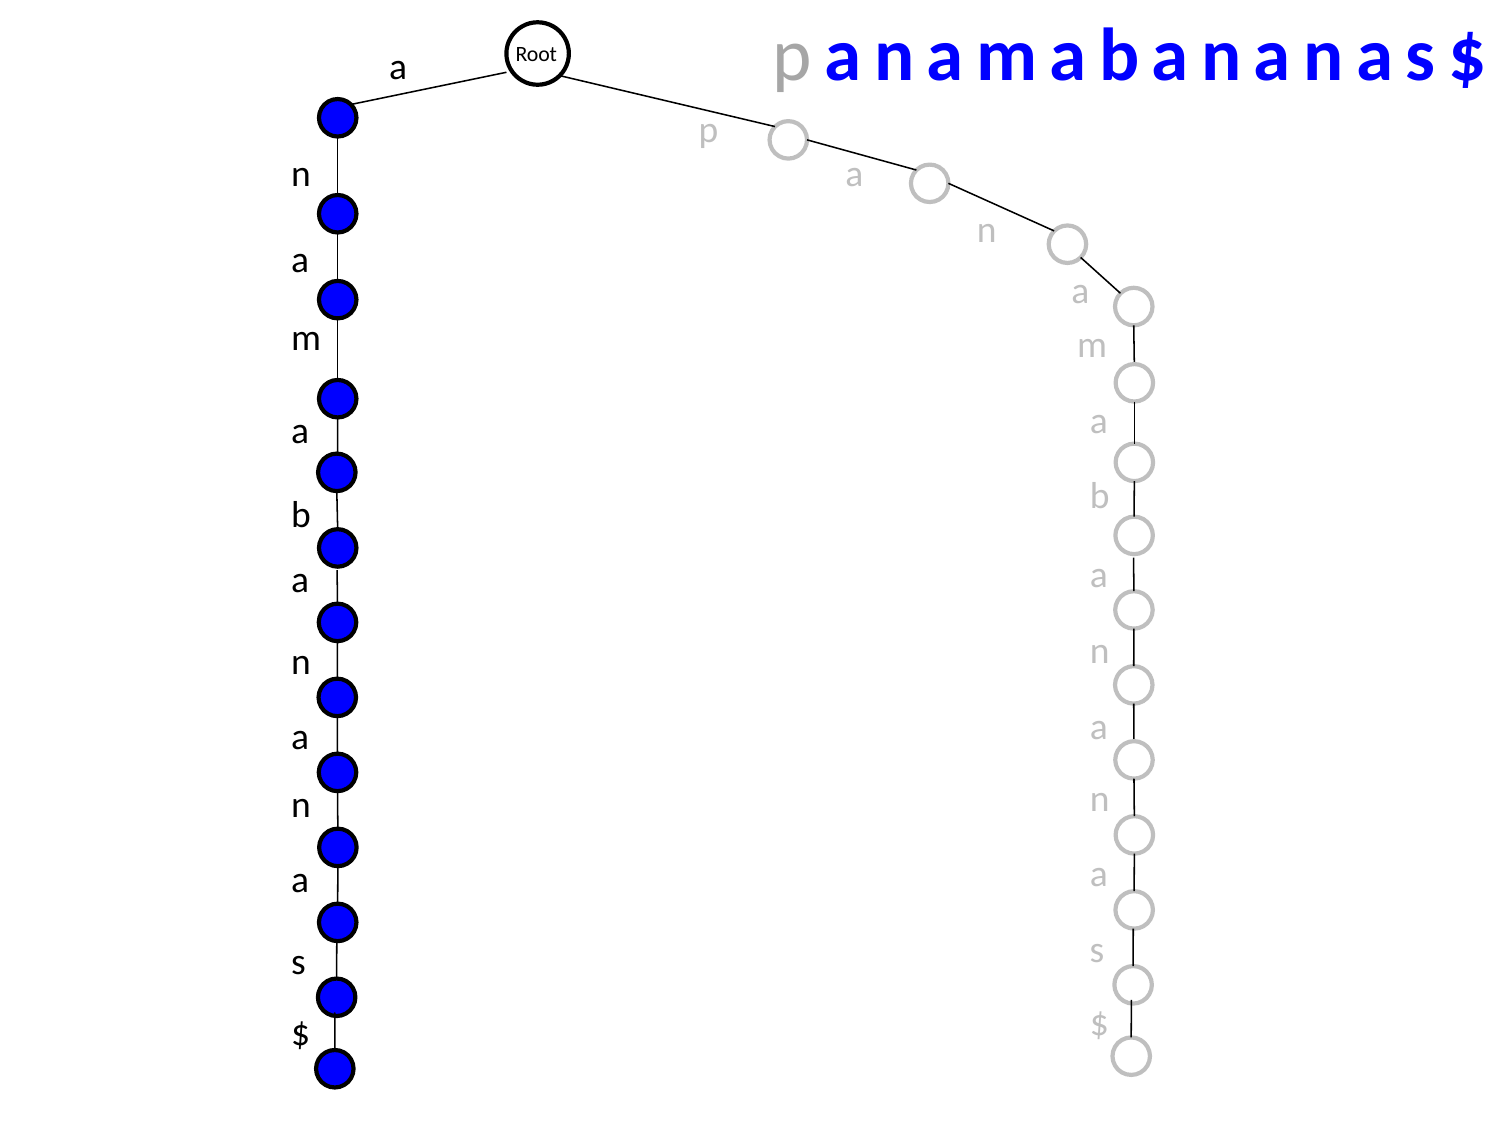

panamabananas$

Root
a
p

a
n

n

a
a

m
m

a
a

b
b

a
a

n
n

a
a

n
n

a
a

s
s

$
$